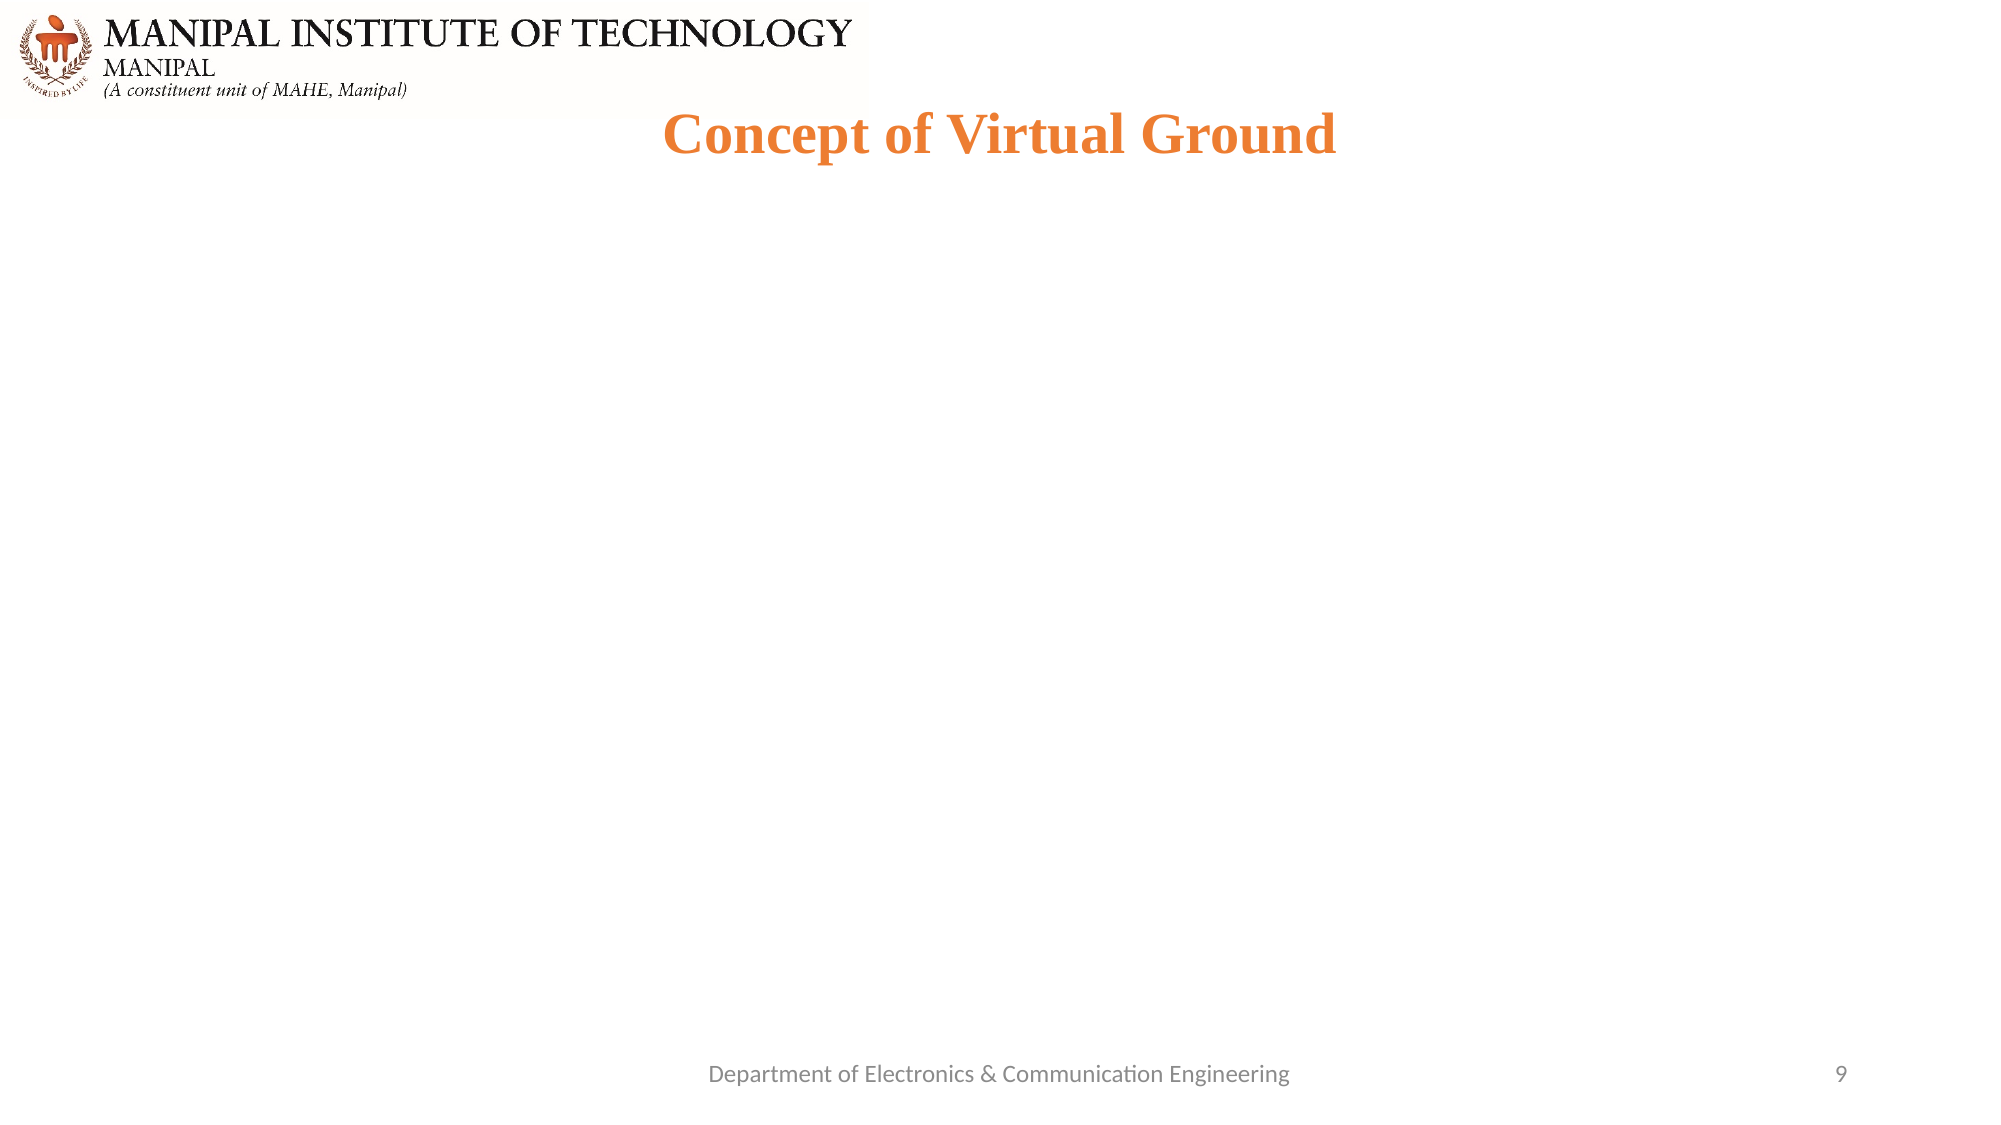

# Concept of Virtual Ground
Department of Electronics & Communication Engineering
9